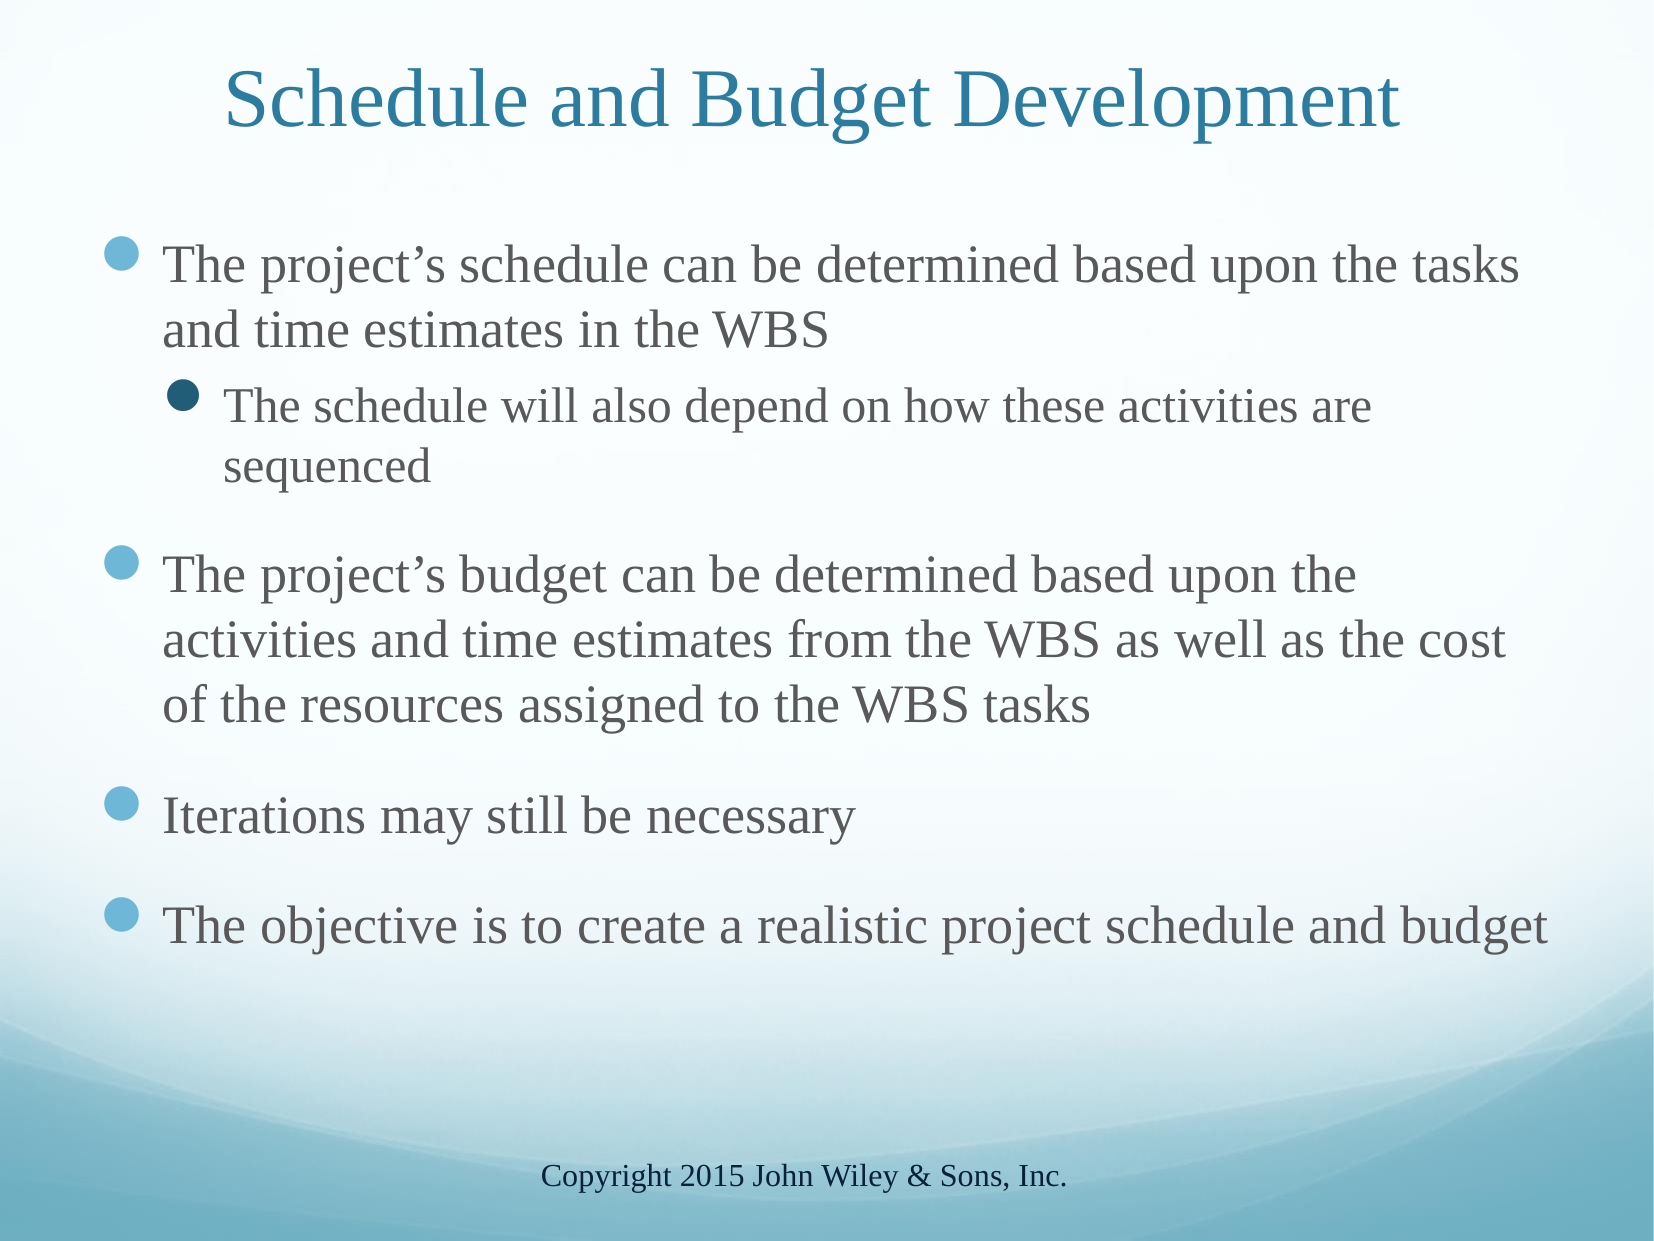

# Schedule and Budget Development
The project’s schedule can be determined based upon the tasks and time estimates in the WBS
The schedule will also depend on how these activities are sequenced
The project’s budget can be determined based upon the activities and time estimates from the WBS as well as the cost of the resources assigned to the WBS tasks
Iterations may still be necessary
The objective is to create a realistic project schedule and budget
Copyright 2015 John Wiley & Sons, Inc.